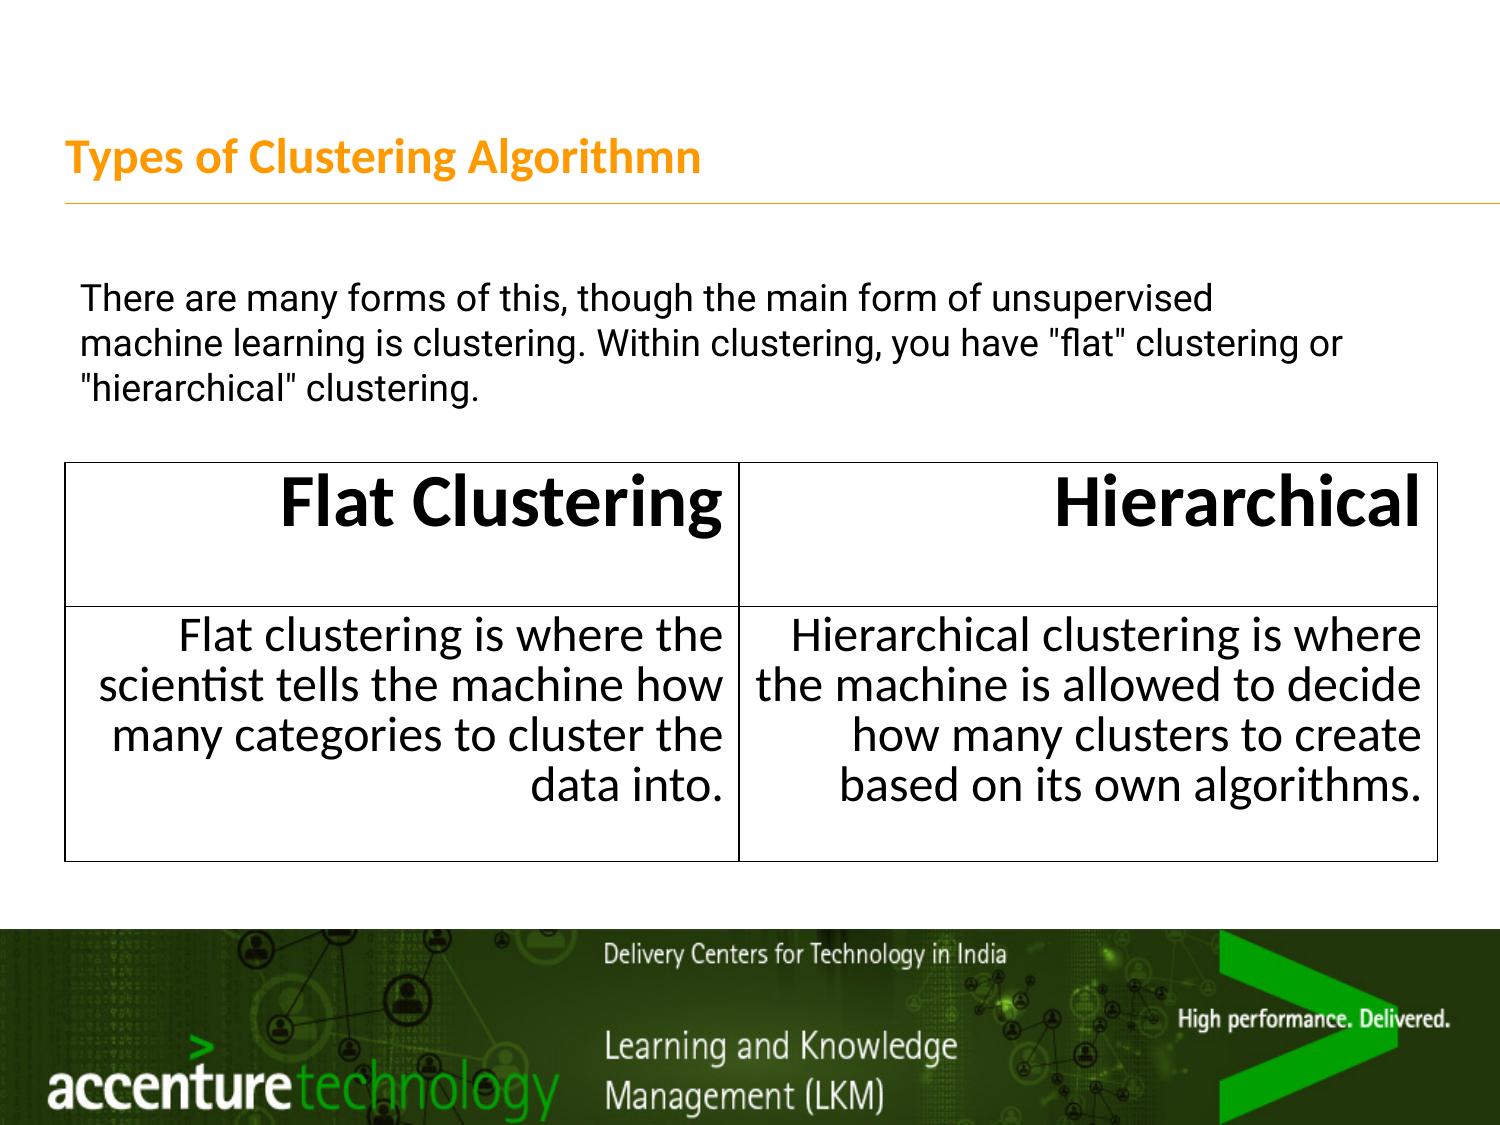

# Types of Clustering Algorithmn
There are many forms of this, though the main form of unsupervised machine learning is clustering. Within clustering, you have "flat" clustering or "hierarchical" clustering.
| Flat Clustering | Hierarchical |
| --- | --- |
| Flat clustering is where the scientist tells the machine how many categories to cluster the data into. | Hierarchical clustering is where the machine is allowed to decide how many clusters to create based on its own algorithms. |